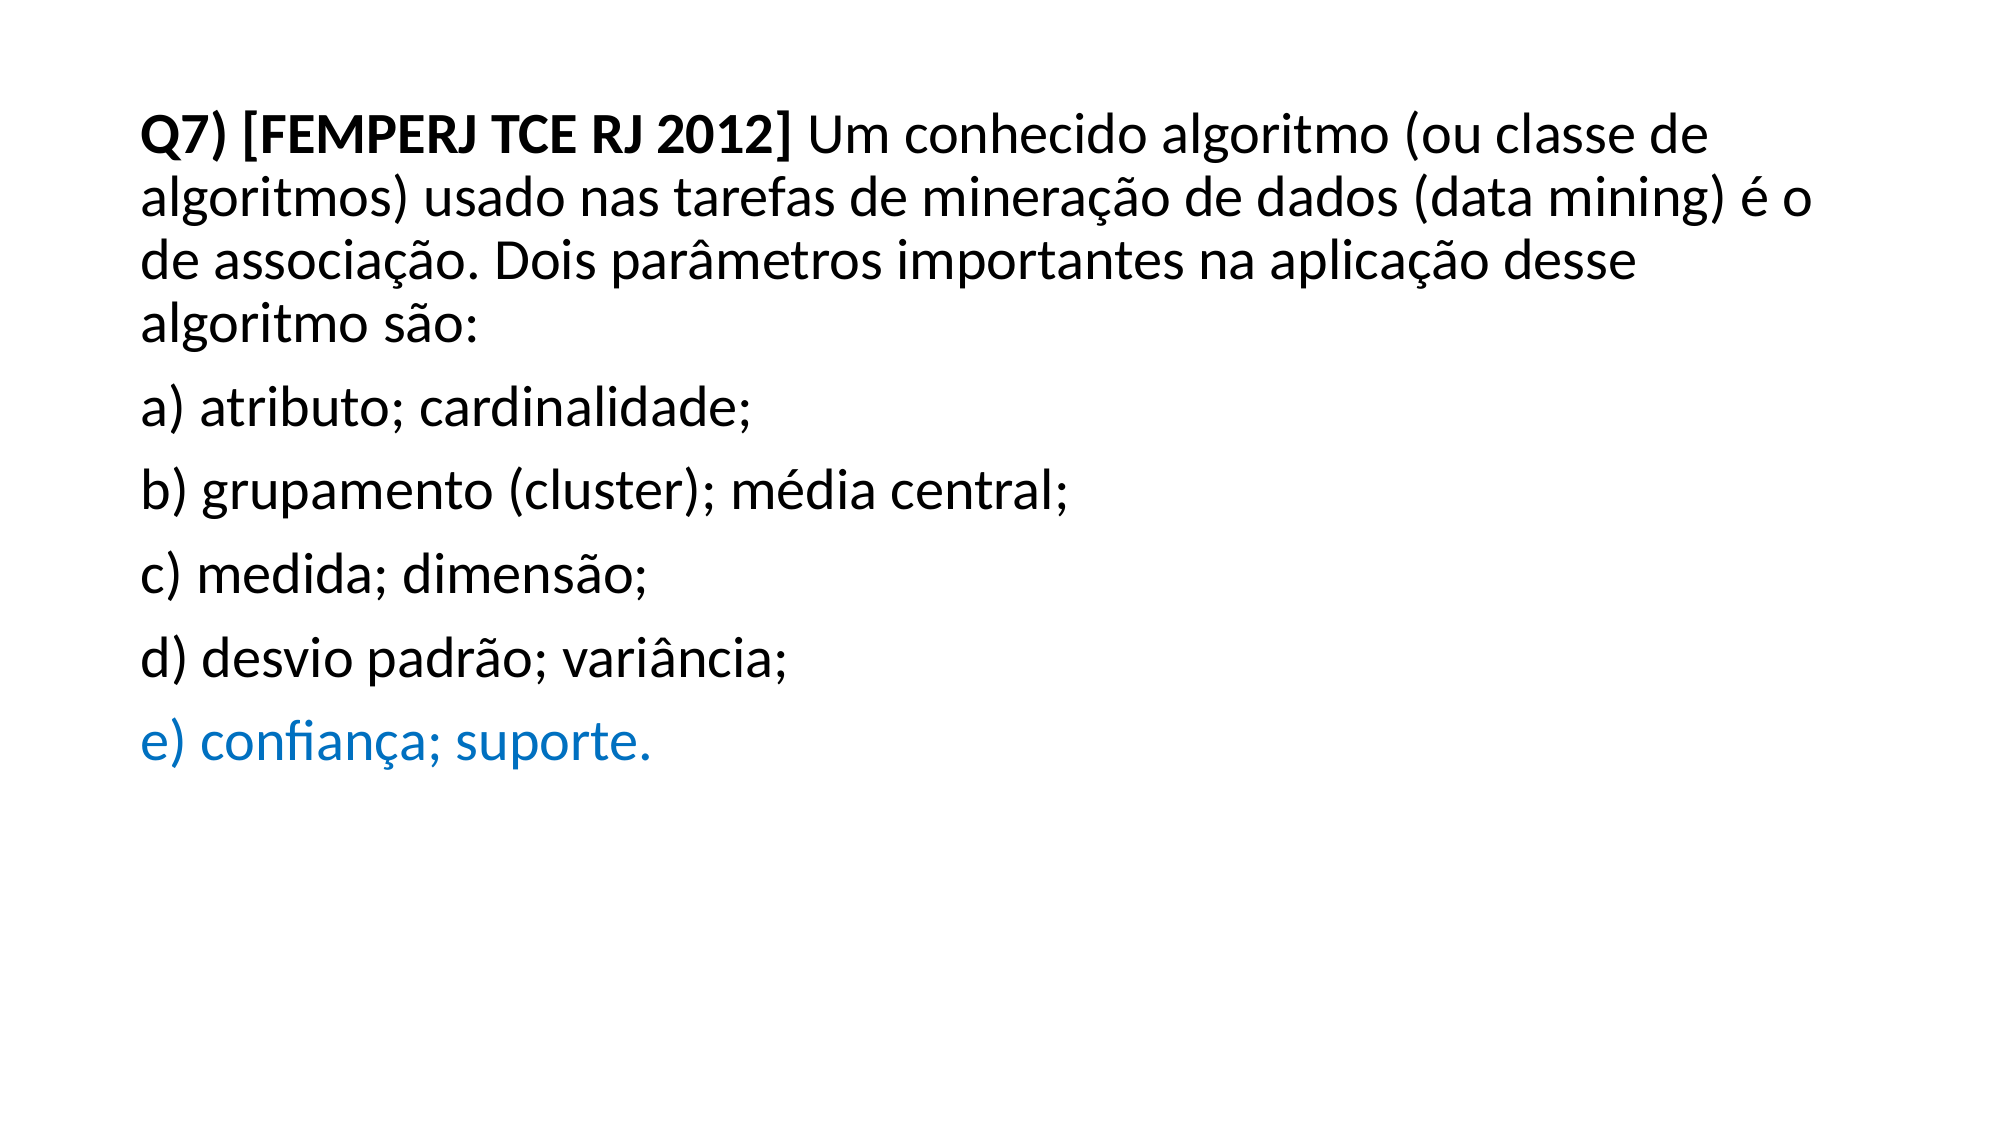

Q7) [FEMPERJ TCE RJ 2012] Um conhecido algoritmo (ou classe de algoritmos) usado nas tarefas de mineração de dados (data mining) é o de associação. Dois parâmetros importantes na aplicação desse algoritmo são:
a) atributo; cardinalidade;
b) grupamento (cluster); média central;
c) medida; dimensão;
d) desvio padrão; variância;
e) confiança; suporte.